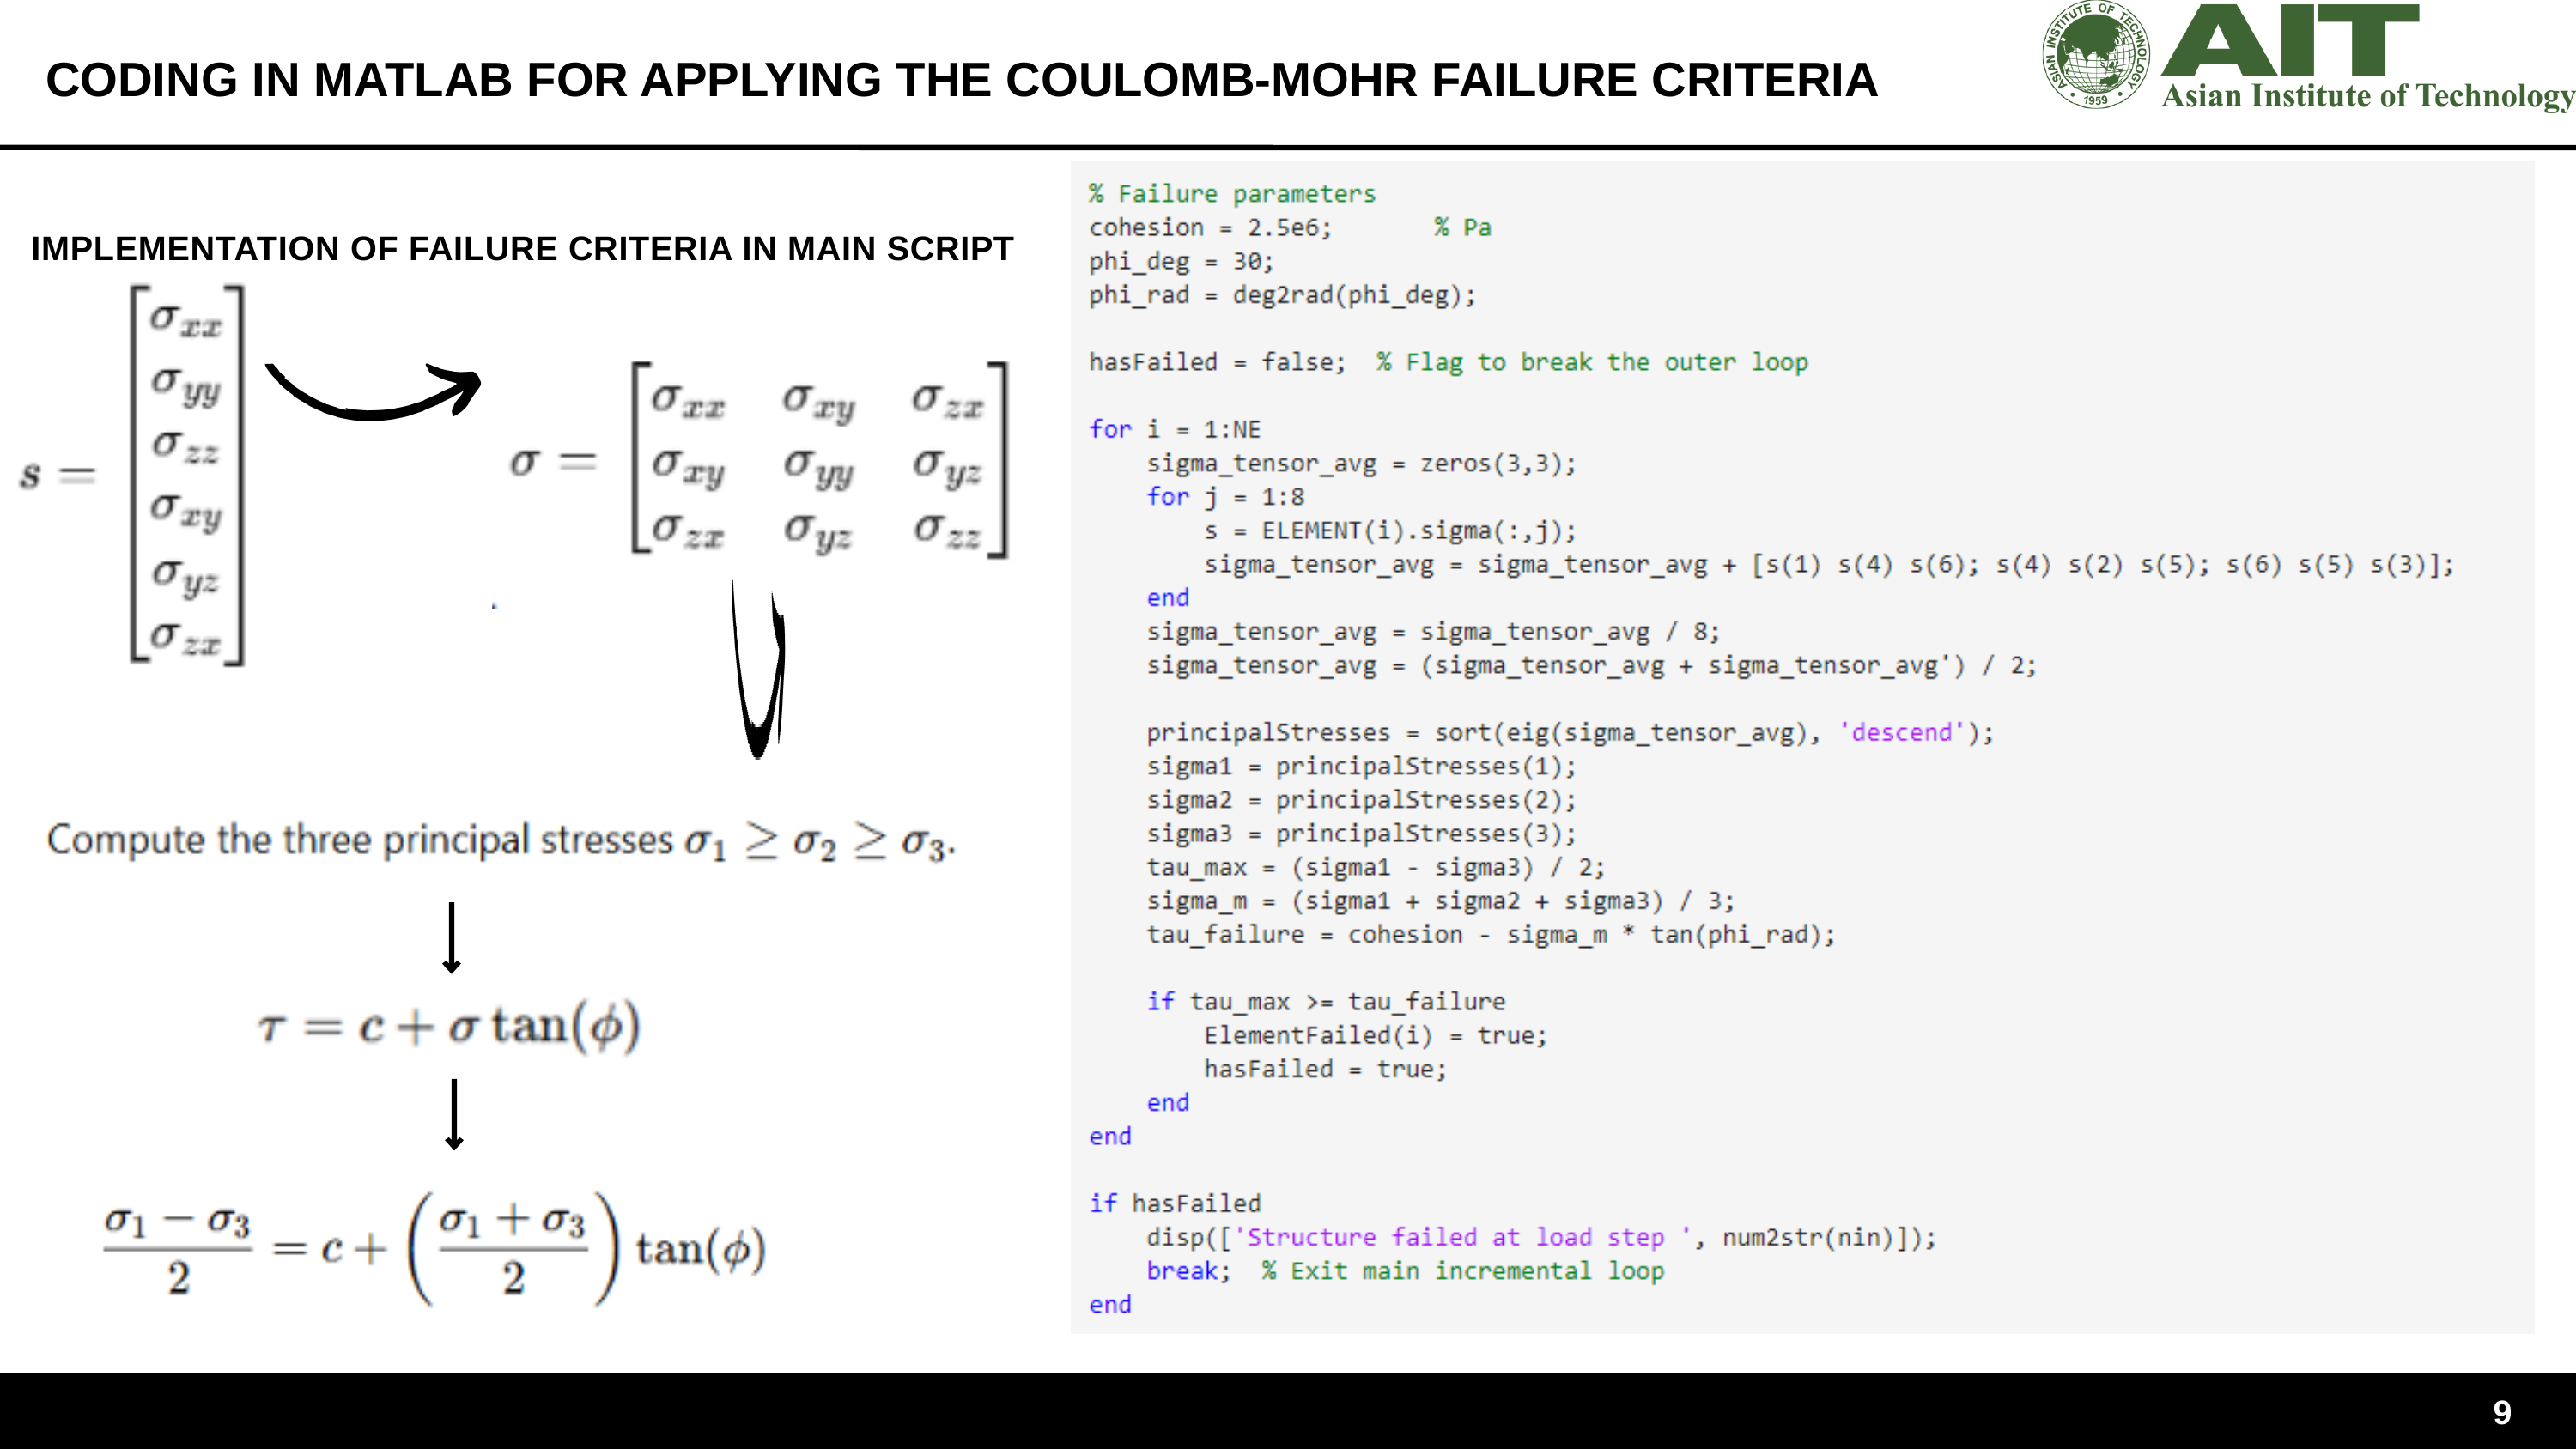

CODING IN MATLAB FOR APPLYING THE COULOMB-MOHR FAILURE CRITERIA

IMPLEMENTATION OF FAILURE CRITERIA IN MAIN SCRIPT

9